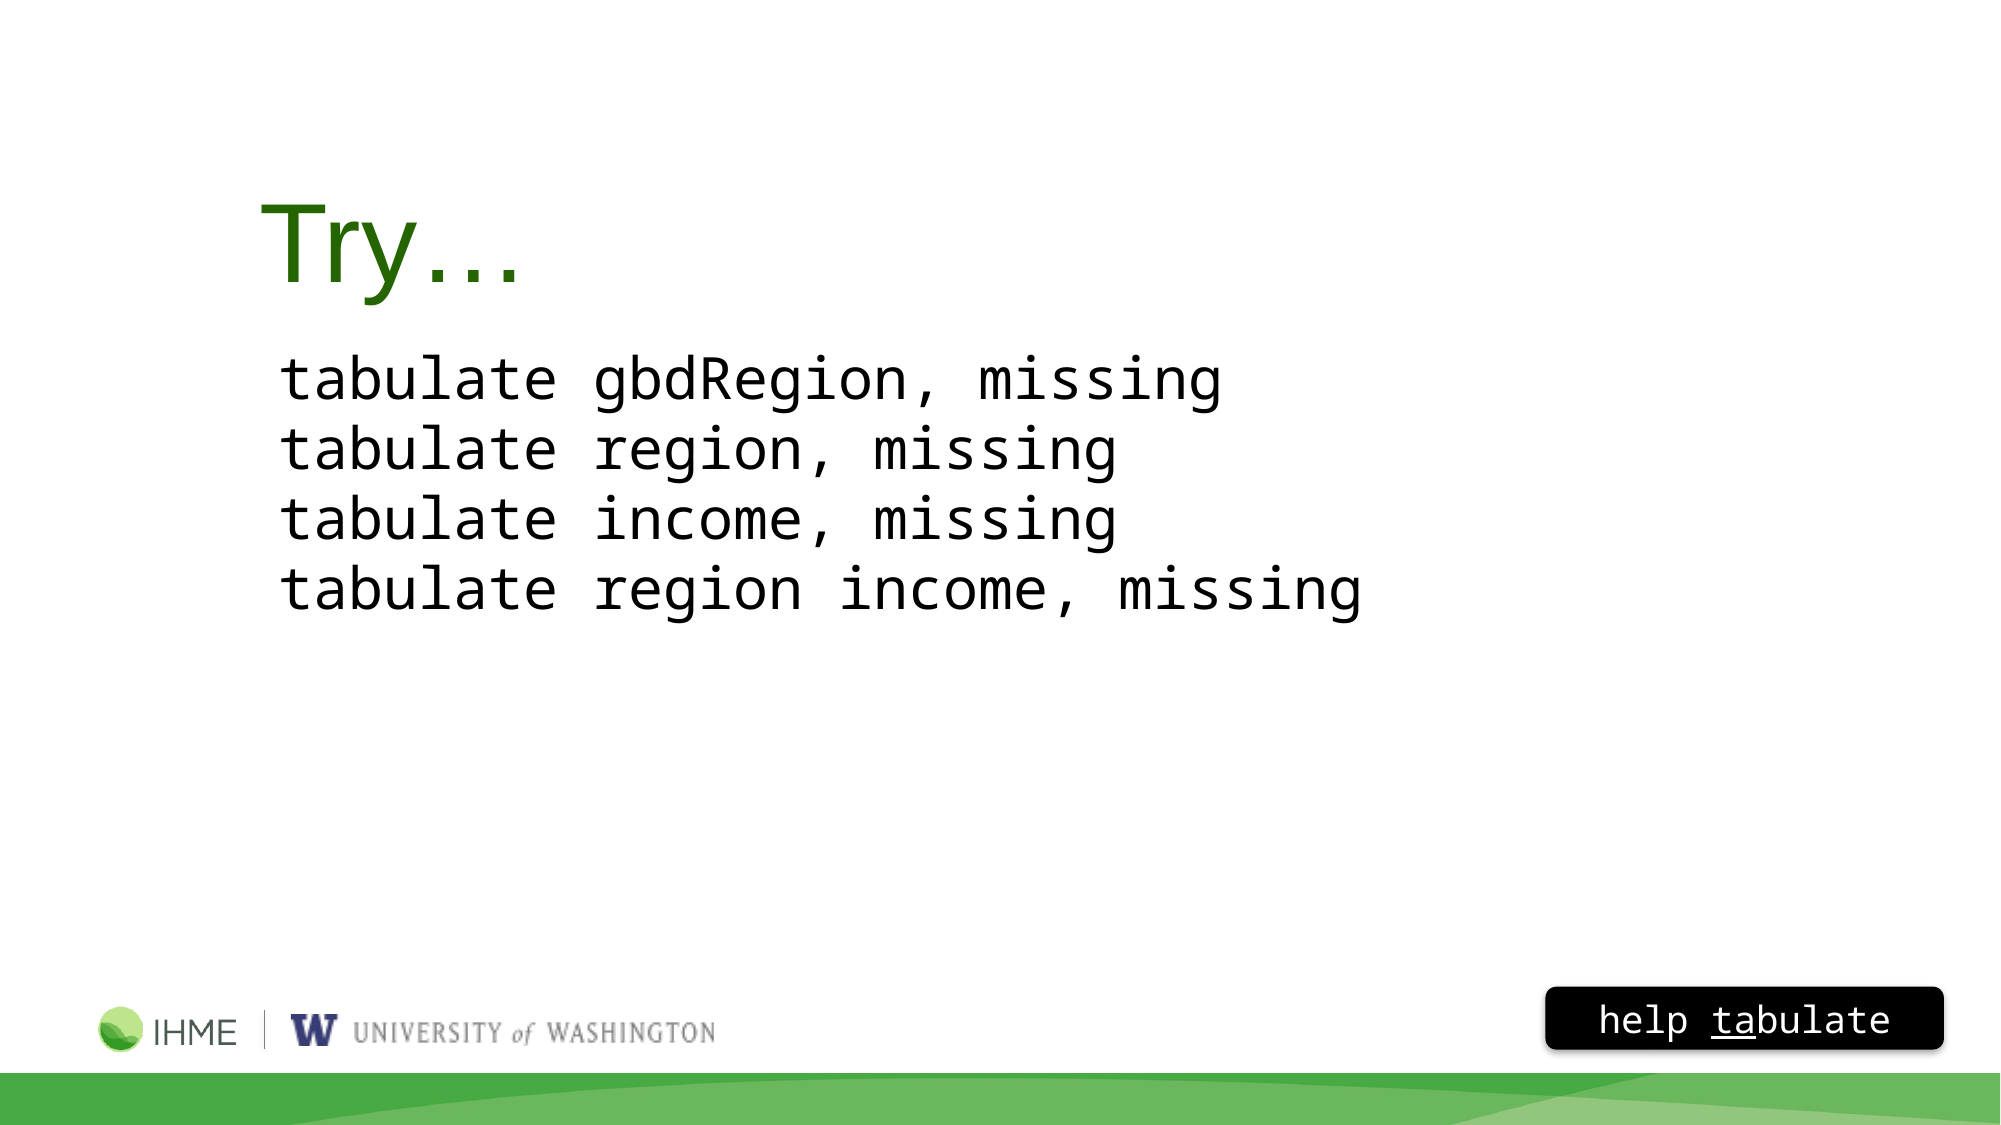

# Try…
tabulate gbdRegion, missing
tabulate region, missing
tabulate income, missing
tabulate region income, missing

help tabulate